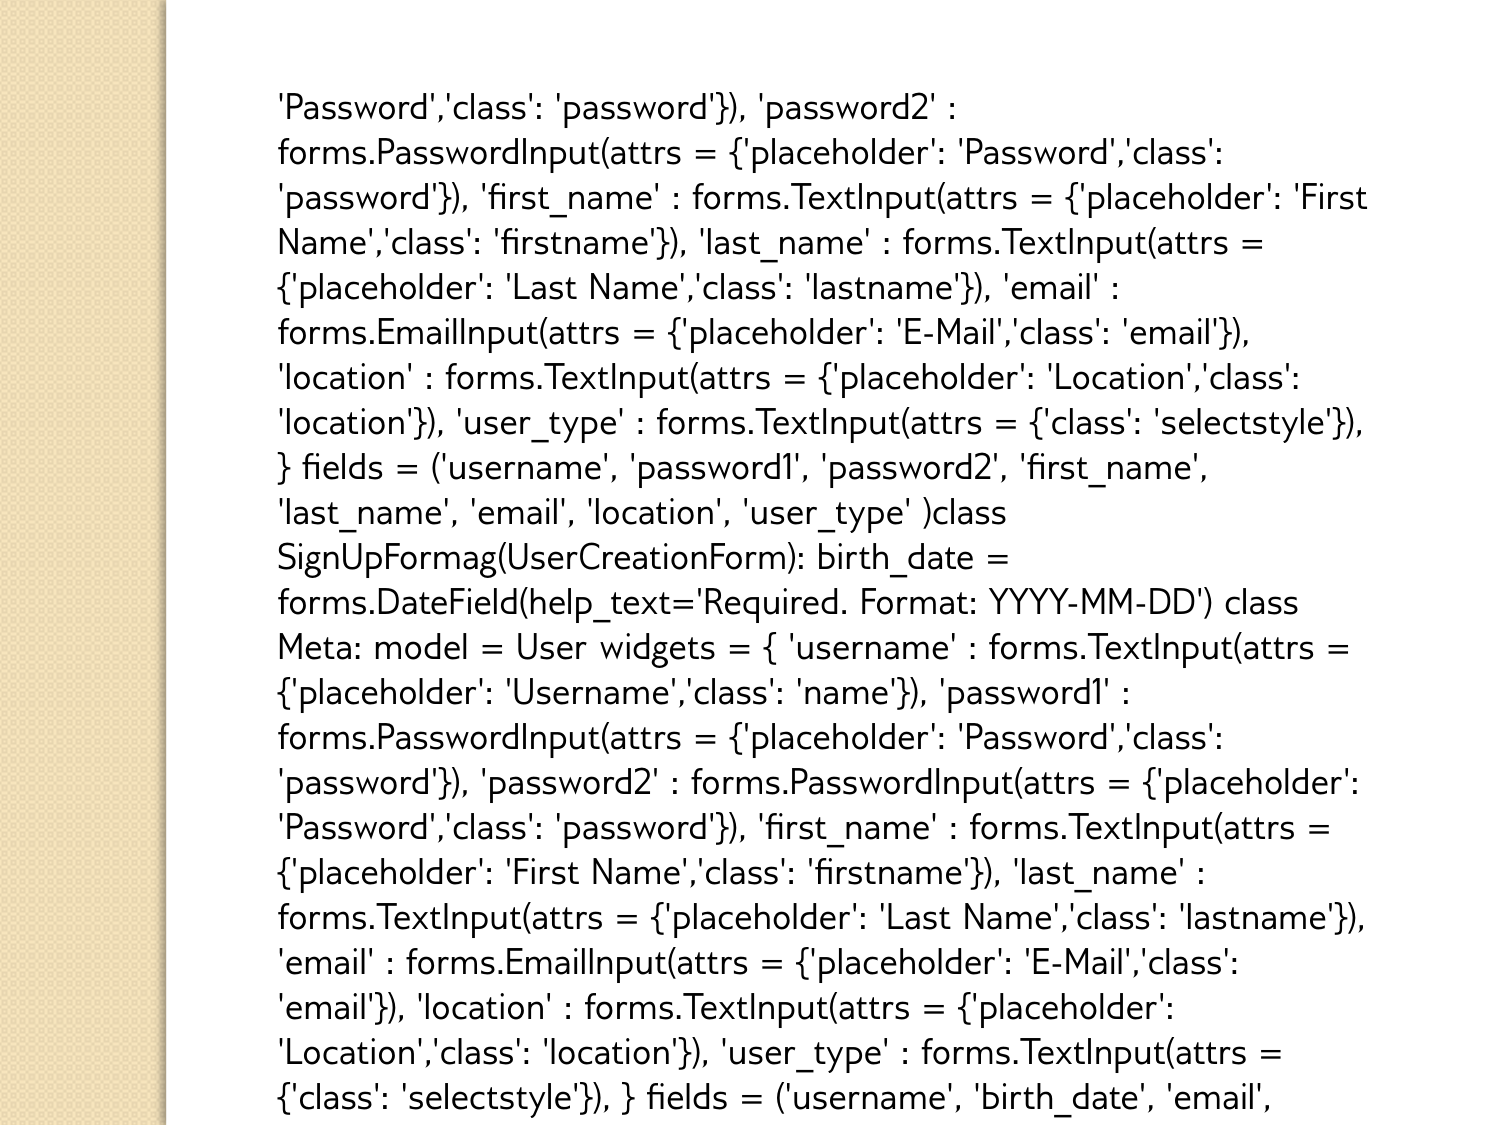

'Password','class': 'password'}), 'password2' : forms.PasswordInput(attrs = {'placeholder': 'Password','class': 'password'}), 'first_name' : forms.TextInput(attrs = {'placeholder': 'First Name','class': 'firstname'}), 'last_name' : forms.TextInput(attrs = {'placeholder': 'Last Name','class': 'lastname'}), 'email' : forms.EmailInput(attrs = {'placeholder': 'E-Mail','class': 'email'}), 'location' : forms.TextInput(attrs = {'placeholder': 'Location','class': 'location'}), 'user_type' : forms.TextInput(attrs = {'class': 'selectstyle'}), } fields = ('username', 'password1', 'password2', 'first_name', 'last_name', 'email', 'location', 'user_type' )class SignUpFormag(UserCreationForm): birth_date = forms.DateField(help_text='Required. Format: YYYY-MM-DD') class Meta: model = User widgets = { 'username' : forms.TextInput(attrs = {'placeholder': 'Username','class': 'name'}), 'password1' : forms.PasswordInput(attrs = {'placeholder': 'Password','class': 'password'}), 'password2' : forms.PasswordInput(attrs = {'placeholder': 'Password','class': 'password'}), 'first_name' : forms.TextInput(attrs = {'placeholder': 'First Name','class': 'firstname'}), 'last_name' : forms.TextInput(attrs = {'placeholder': 'Last Name','class': 'lastname'}), 'email' : forms.EmailInput(attrs = {'placeholder': 'E-Mail','class': 'email'}), 'location' : forms.TextInput(attrs = {'placeholder': 'Location','class': 'location'}), 'user_type' : forms.TextInput(attrs = {'class': 'selectstyle'}), } fields = ('username', 'birth_date', 'email',